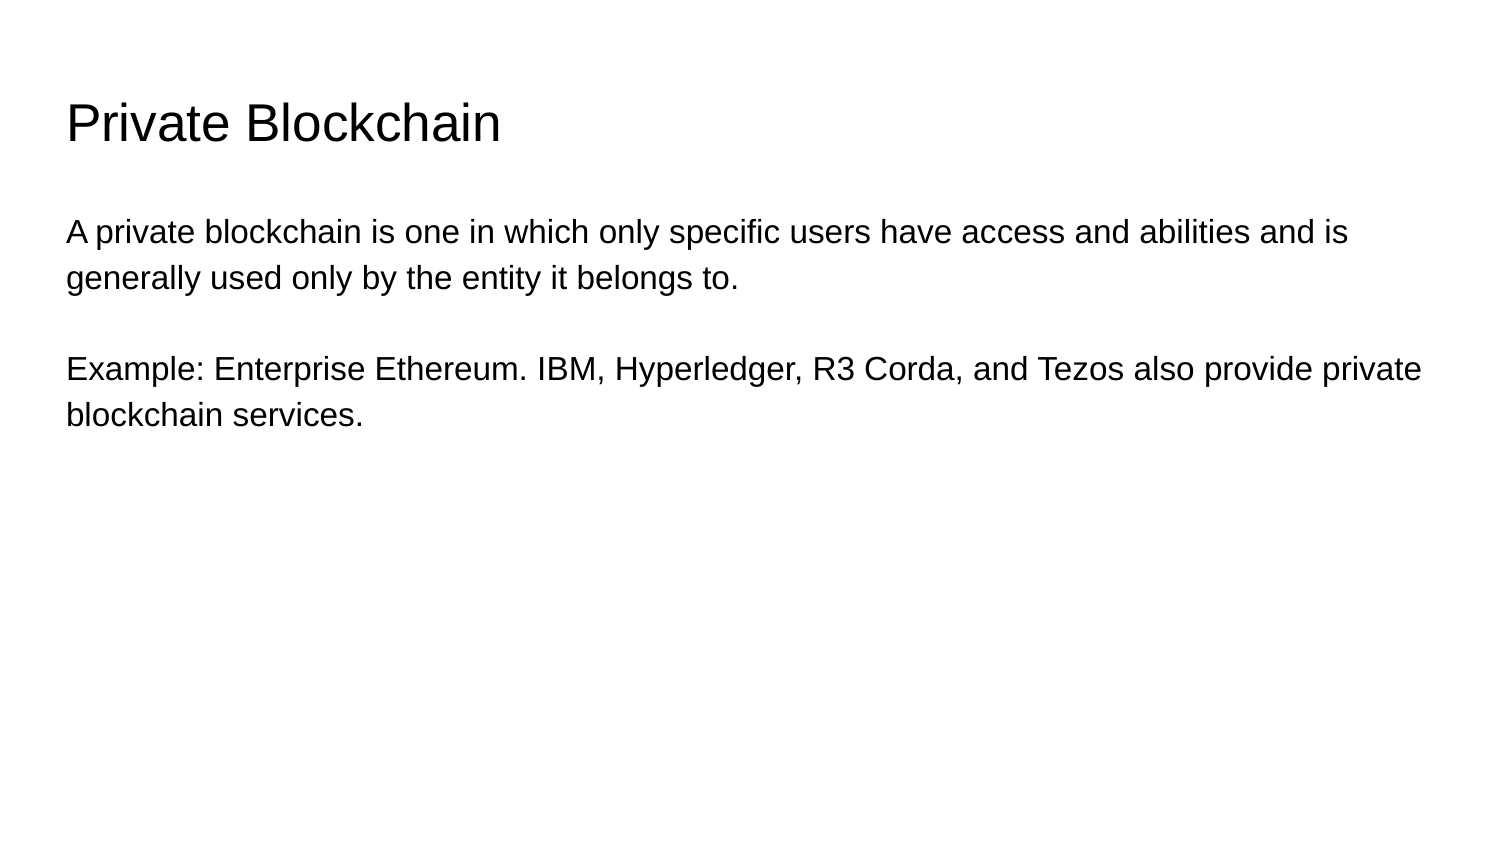

# Private Blockchain
A private blockchain is one in which only specific users have access and abilities and is generally used only by the entity it belongs to.

Example: Enterprise Ethereum. IBM, Hyperledger, R3 Corda, and Tezos also provide private blockchain services.